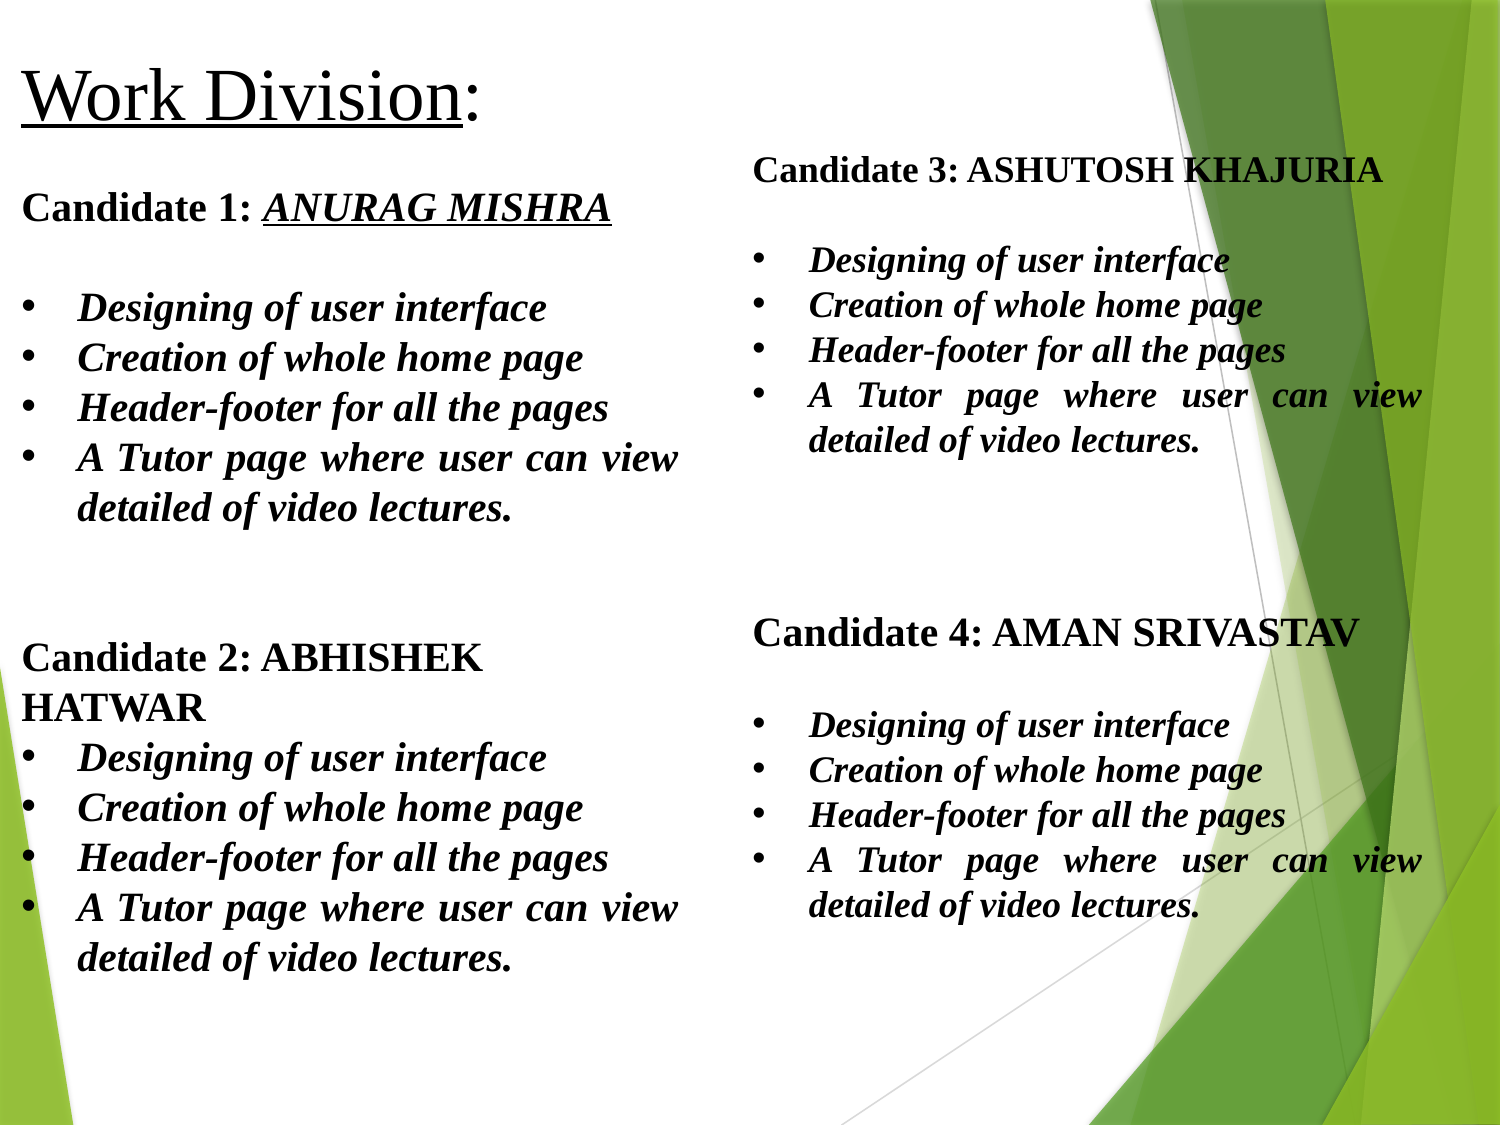

Work Division:

Candidate 1: ANURAG MISHRA

Designing of user interface
Creation of whole home page
Header-footer for all the pages
A Tutor page where user can view detailed of video lectures.

Candidate 2: ABHISHEK HATWAR
Designing of user interface
Creation of whole home page
Header-footer for all the pages
A Tutor page where user can view detailed of video lectures.

Candidate 3: ASHUTOSH KHAJURIA

Designing of user interface
Creation of whole home page
Header-footer for all the pages
A Tutor page where user can view detailed of video lectures.

Candidate 4: AMAN SRIVASTAV

Designing of user interface
Creation of whole home page
Header-footer for all the pages
A Tutor page where user can view detailed of video lectures.